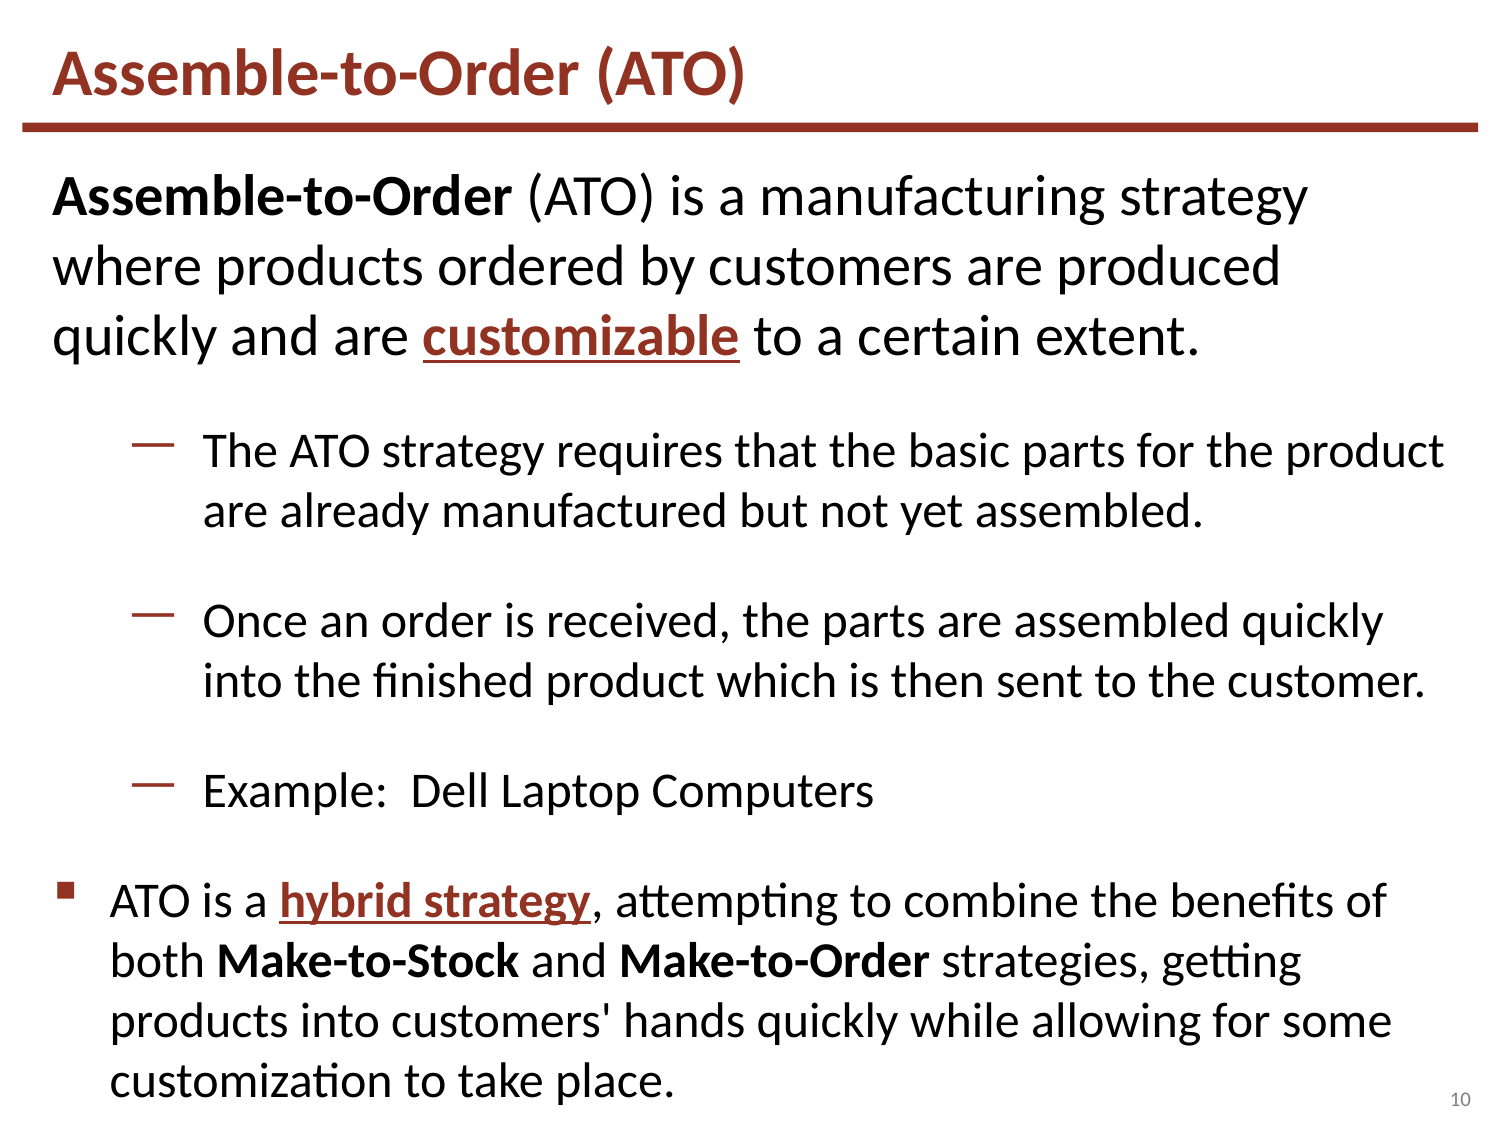

Assemble-to-Order (ATO)
Assemble-to-Order (ATO) is a manufacturing strategy where products ordered by customers are produced quickly and are customizable to a certain extent.
The ATO strategy requires that the basic parts for the product are already manufactured but not yet assembled.
Once an order is received, the parts are assembled quickly into the finished product which is then sent to the customer.
Example:  Dell Laptop Computers
ATO is a hybrid strategy, attempting to combine the benefits of both Make-to-Stock and Make-to-Order strategies, getting products into customers' hands quickly while allowing for some customization to take place.